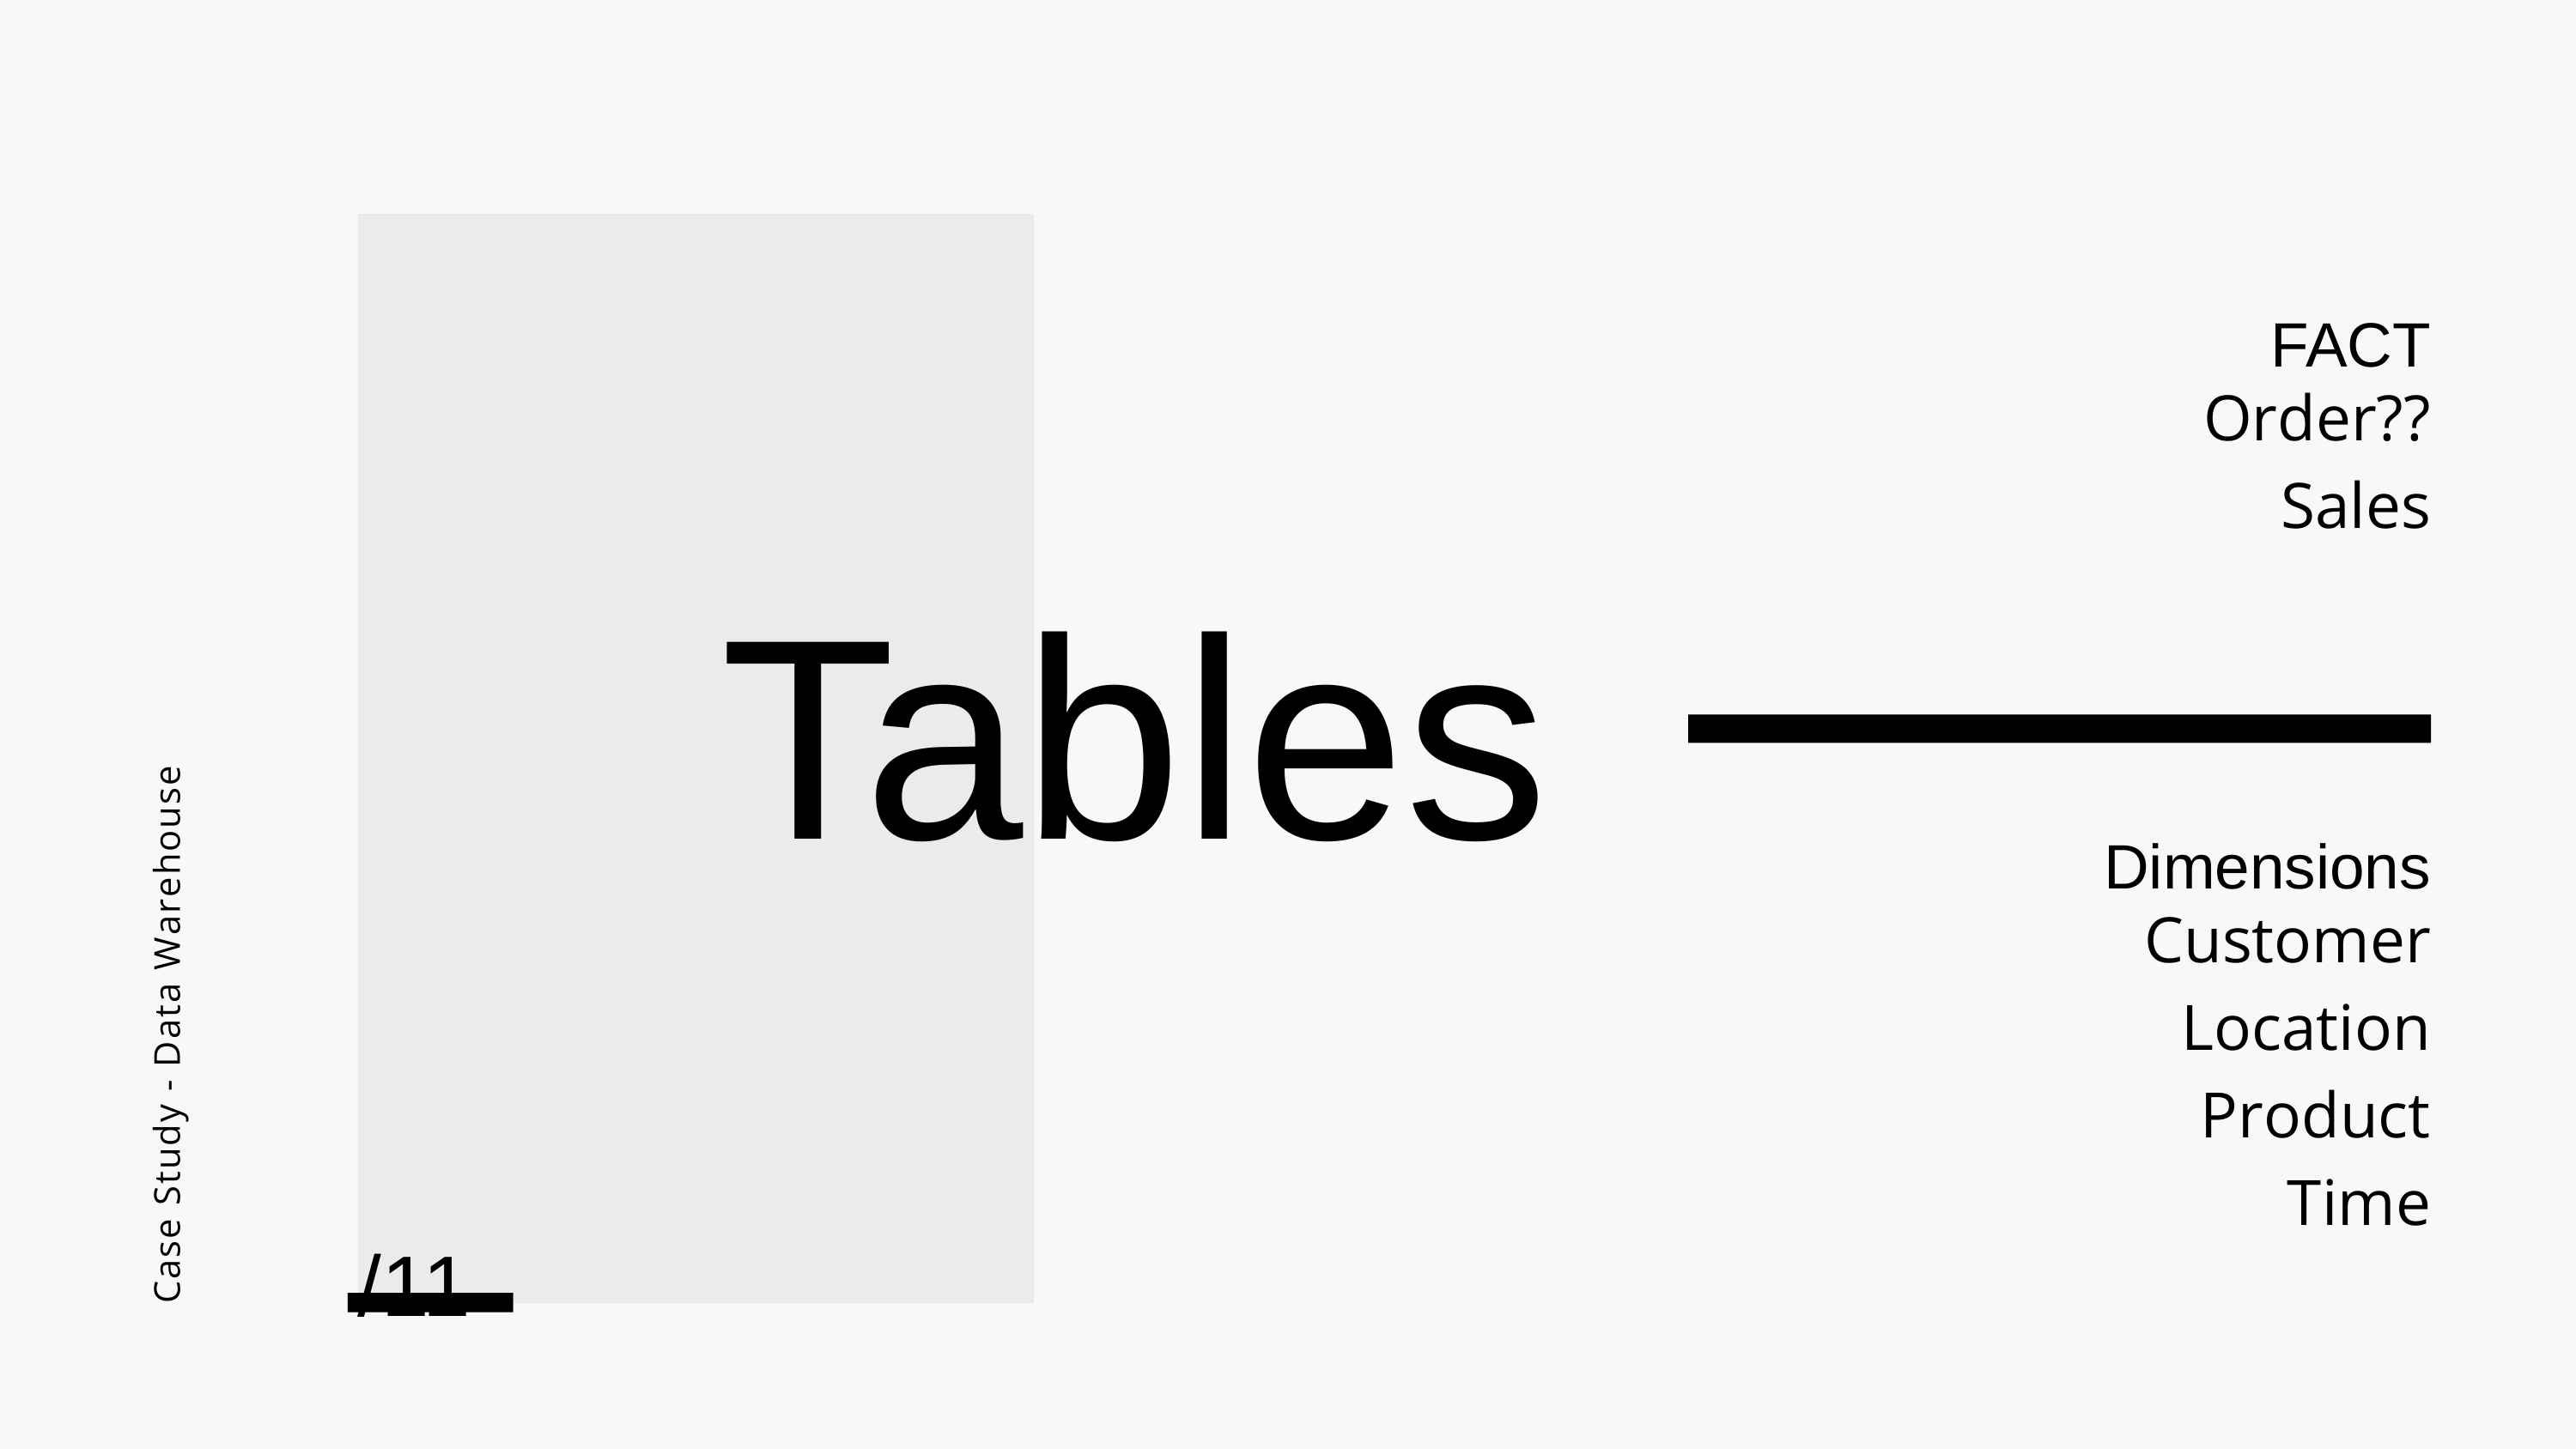

FACT
Order??
Sales
Tables

Dimensions
Customer
Location
Product
Time
Case Study - Data Warehouse
/11